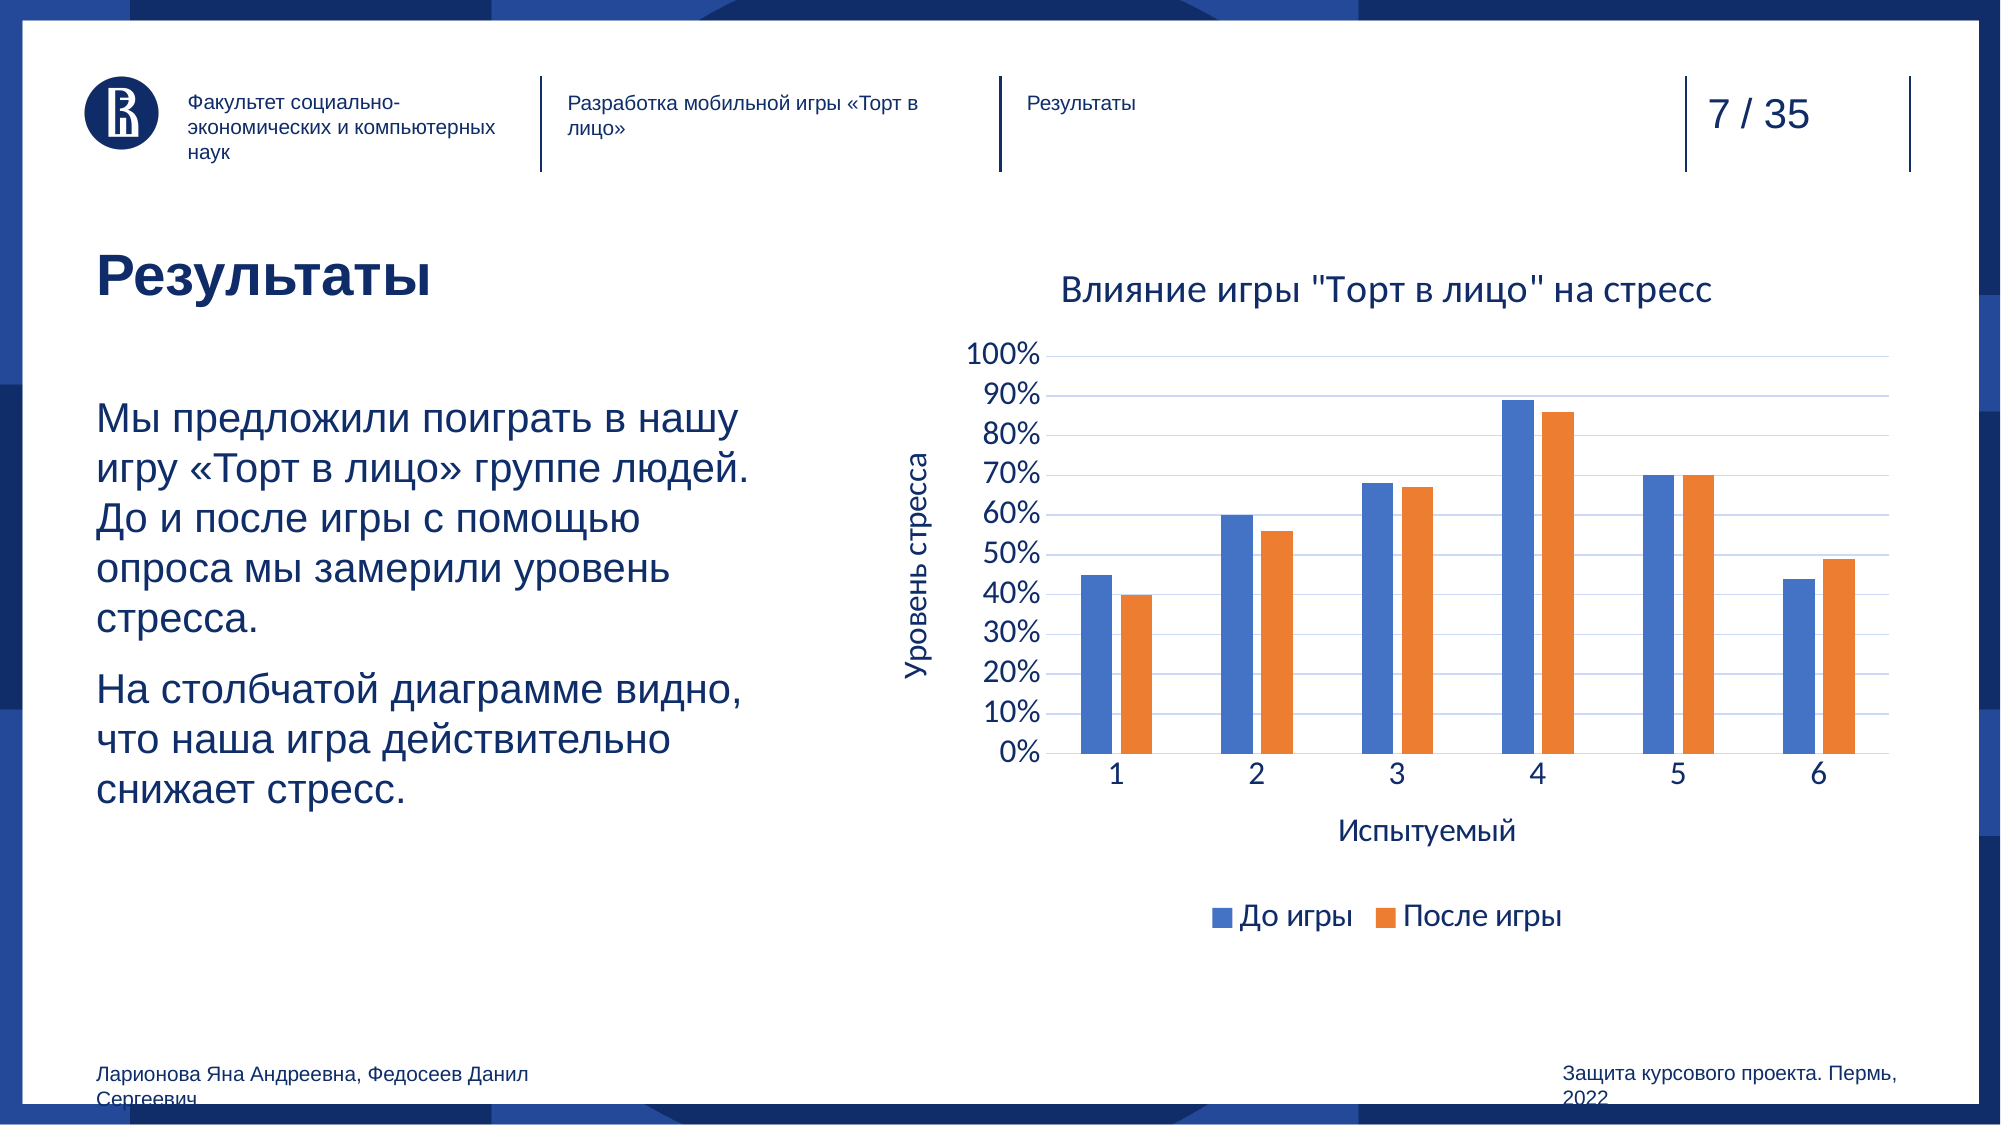

/ 35
Факультет социально-экономических и компьютерных наук
Разработка мобильной игры «Торт в лицо»
Результаты
# Результаты

### Chart: Влияние игры "Торт в лицо" на стресс

| Category | До игры | После игры |
|---|---|---|
| 1 | 0.45 | 0.4 |
| 2 | 0.6 | 0.56 |
| 3 | 0.68 | 0.67 |
| 4 | 0.89 | 0.86 |
| 5 | 0.7 | 0.7 |
| 6 | 0.44 | 0.49 |
Мы предложили поиграть в нашу игру «Торт в лицо» группе людей. До и после игры с помощью опроса мы замерили уровень стресса.
На столбчатой диаграмме видно, что наша игра действительно снижает стресс.
Защита курсового проекта. Пермь, 2022
Ларионова Яна Андреевна, Федосеев Данил Сергеевич